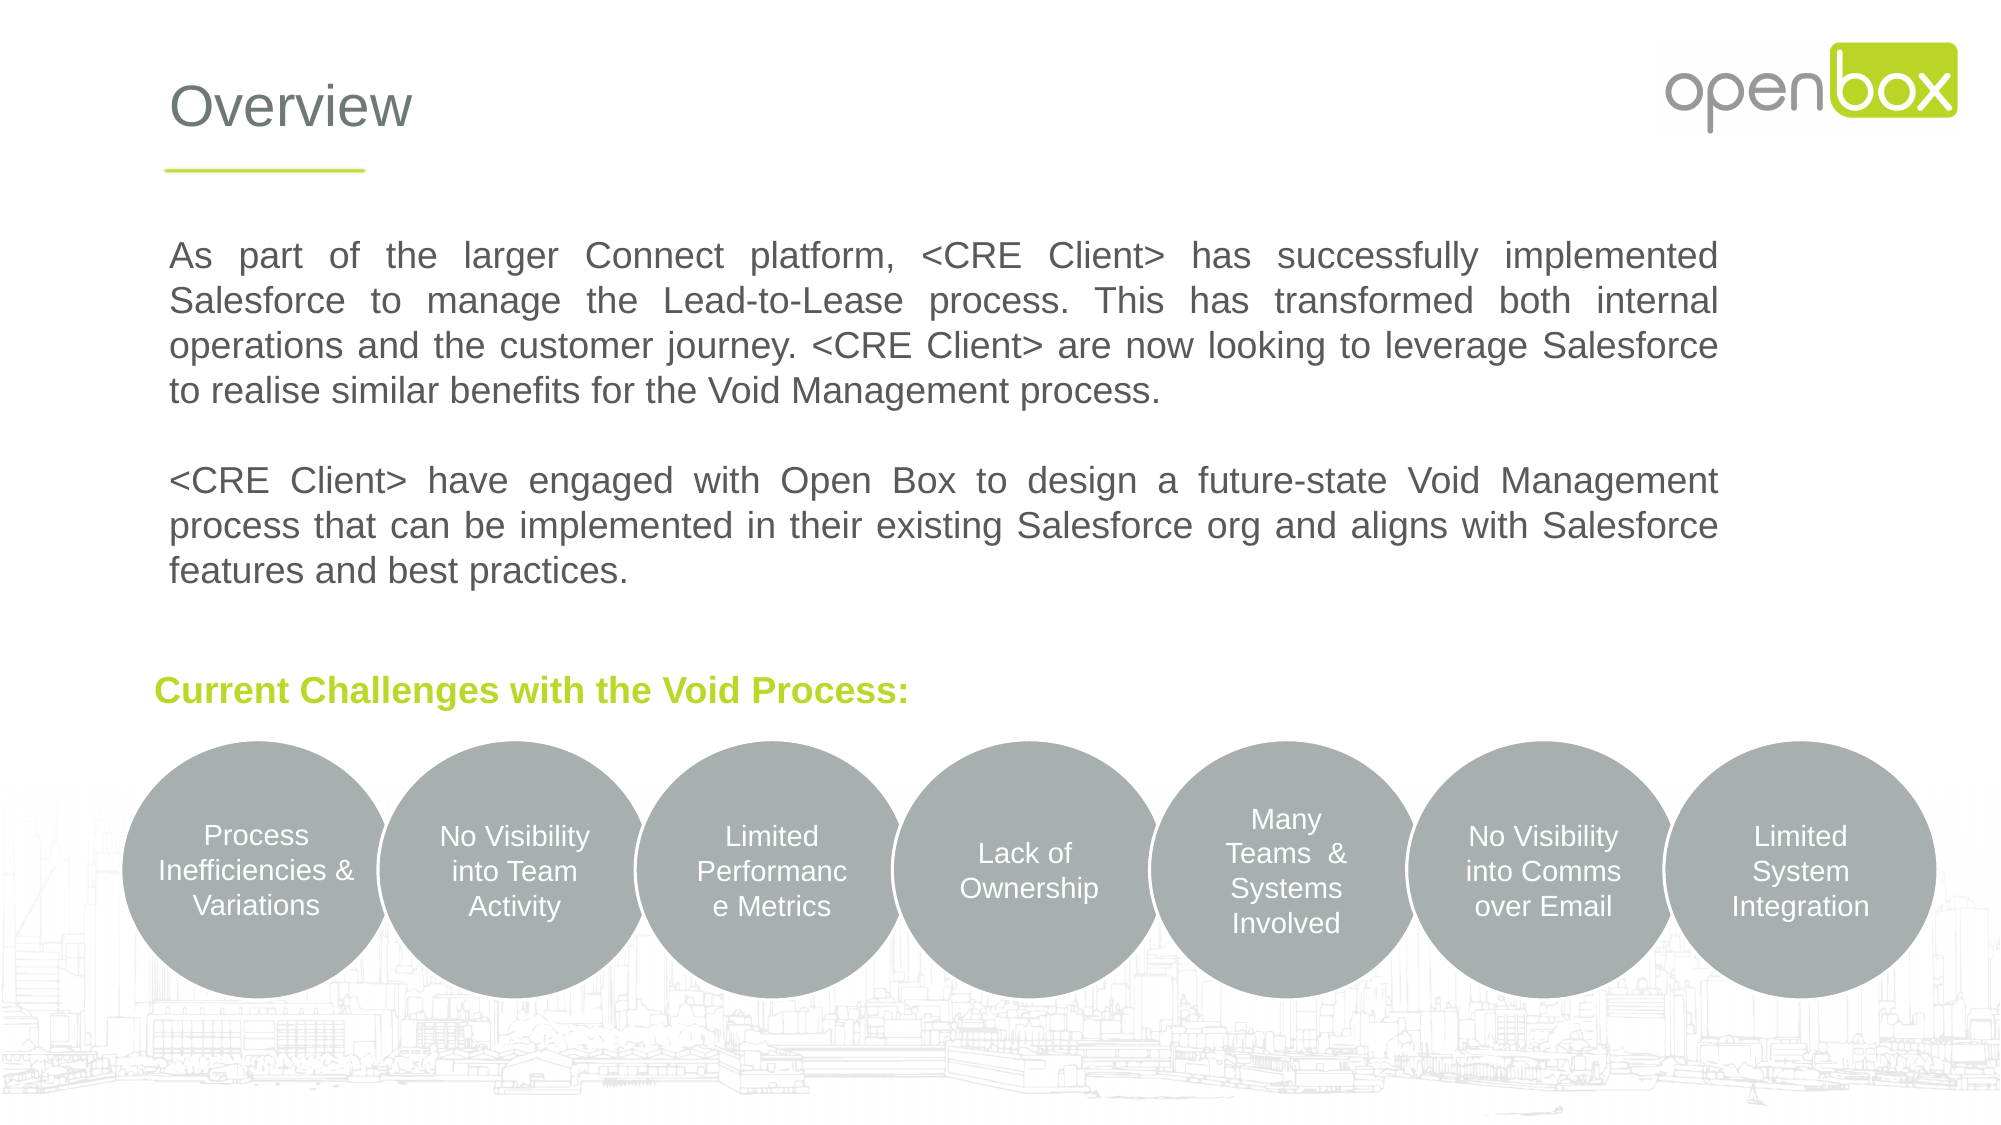

Overview
As part of the larger Connect platform, <CRE Client> has successfully implemented Salesforce to manage the Lead-to-Lease process. This has transformed both internal operations and the customer journey. <CRE Client> are now looking to leverage Salesforce to realise similar benefits for the Void Management process.

<CRE Client> have engaged with Open Box to design a future-state Void Management process that can be implemented in their existing Salesforce org and aligns with Salesforce features and best practices.

Current Challenges with the Void Process:

No Visibility into Team Activity
Limited Performance Metrics
Lack of  Ownership
Many Teams  & Systems Involved
No Visibility into Comms over Email
Limited System Integration
Process Inefficiencies & Variations